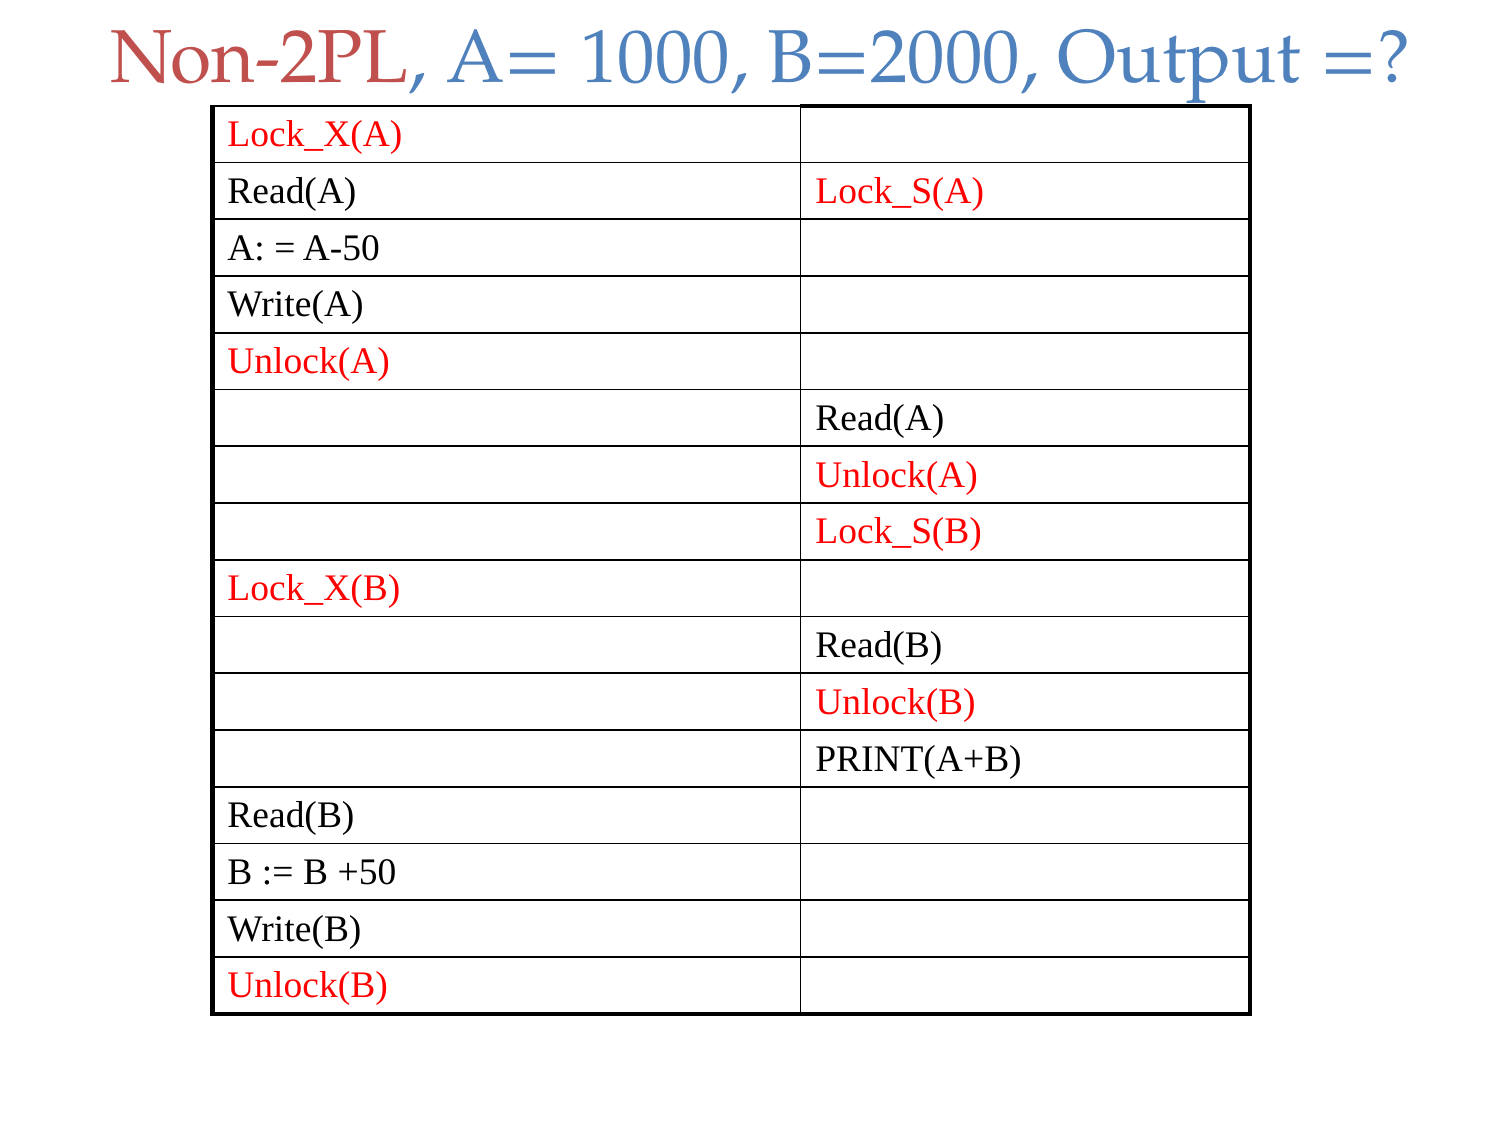

Non-2PL, A= 1000, B=2000, Output =?
| Lock\_X(A) |  |
| --- | --- |
| Read(A) | Lock\_S(A) |
| A: = A-50 |  |
| Write(A) |  |
| Unlock(A) |  |
|  | Read(A) |
|  | Unlock(A) |
|  | Lock\_S(B) |
| Lock\_X(B) |  |
|  | Read(B) |
|  | Unlock(B) |
|  | PRINT(A+B) |
| Read(B) |  |
| B := B +50 |  |
| Write(B) |  |
| Unlock(B) |  |

79